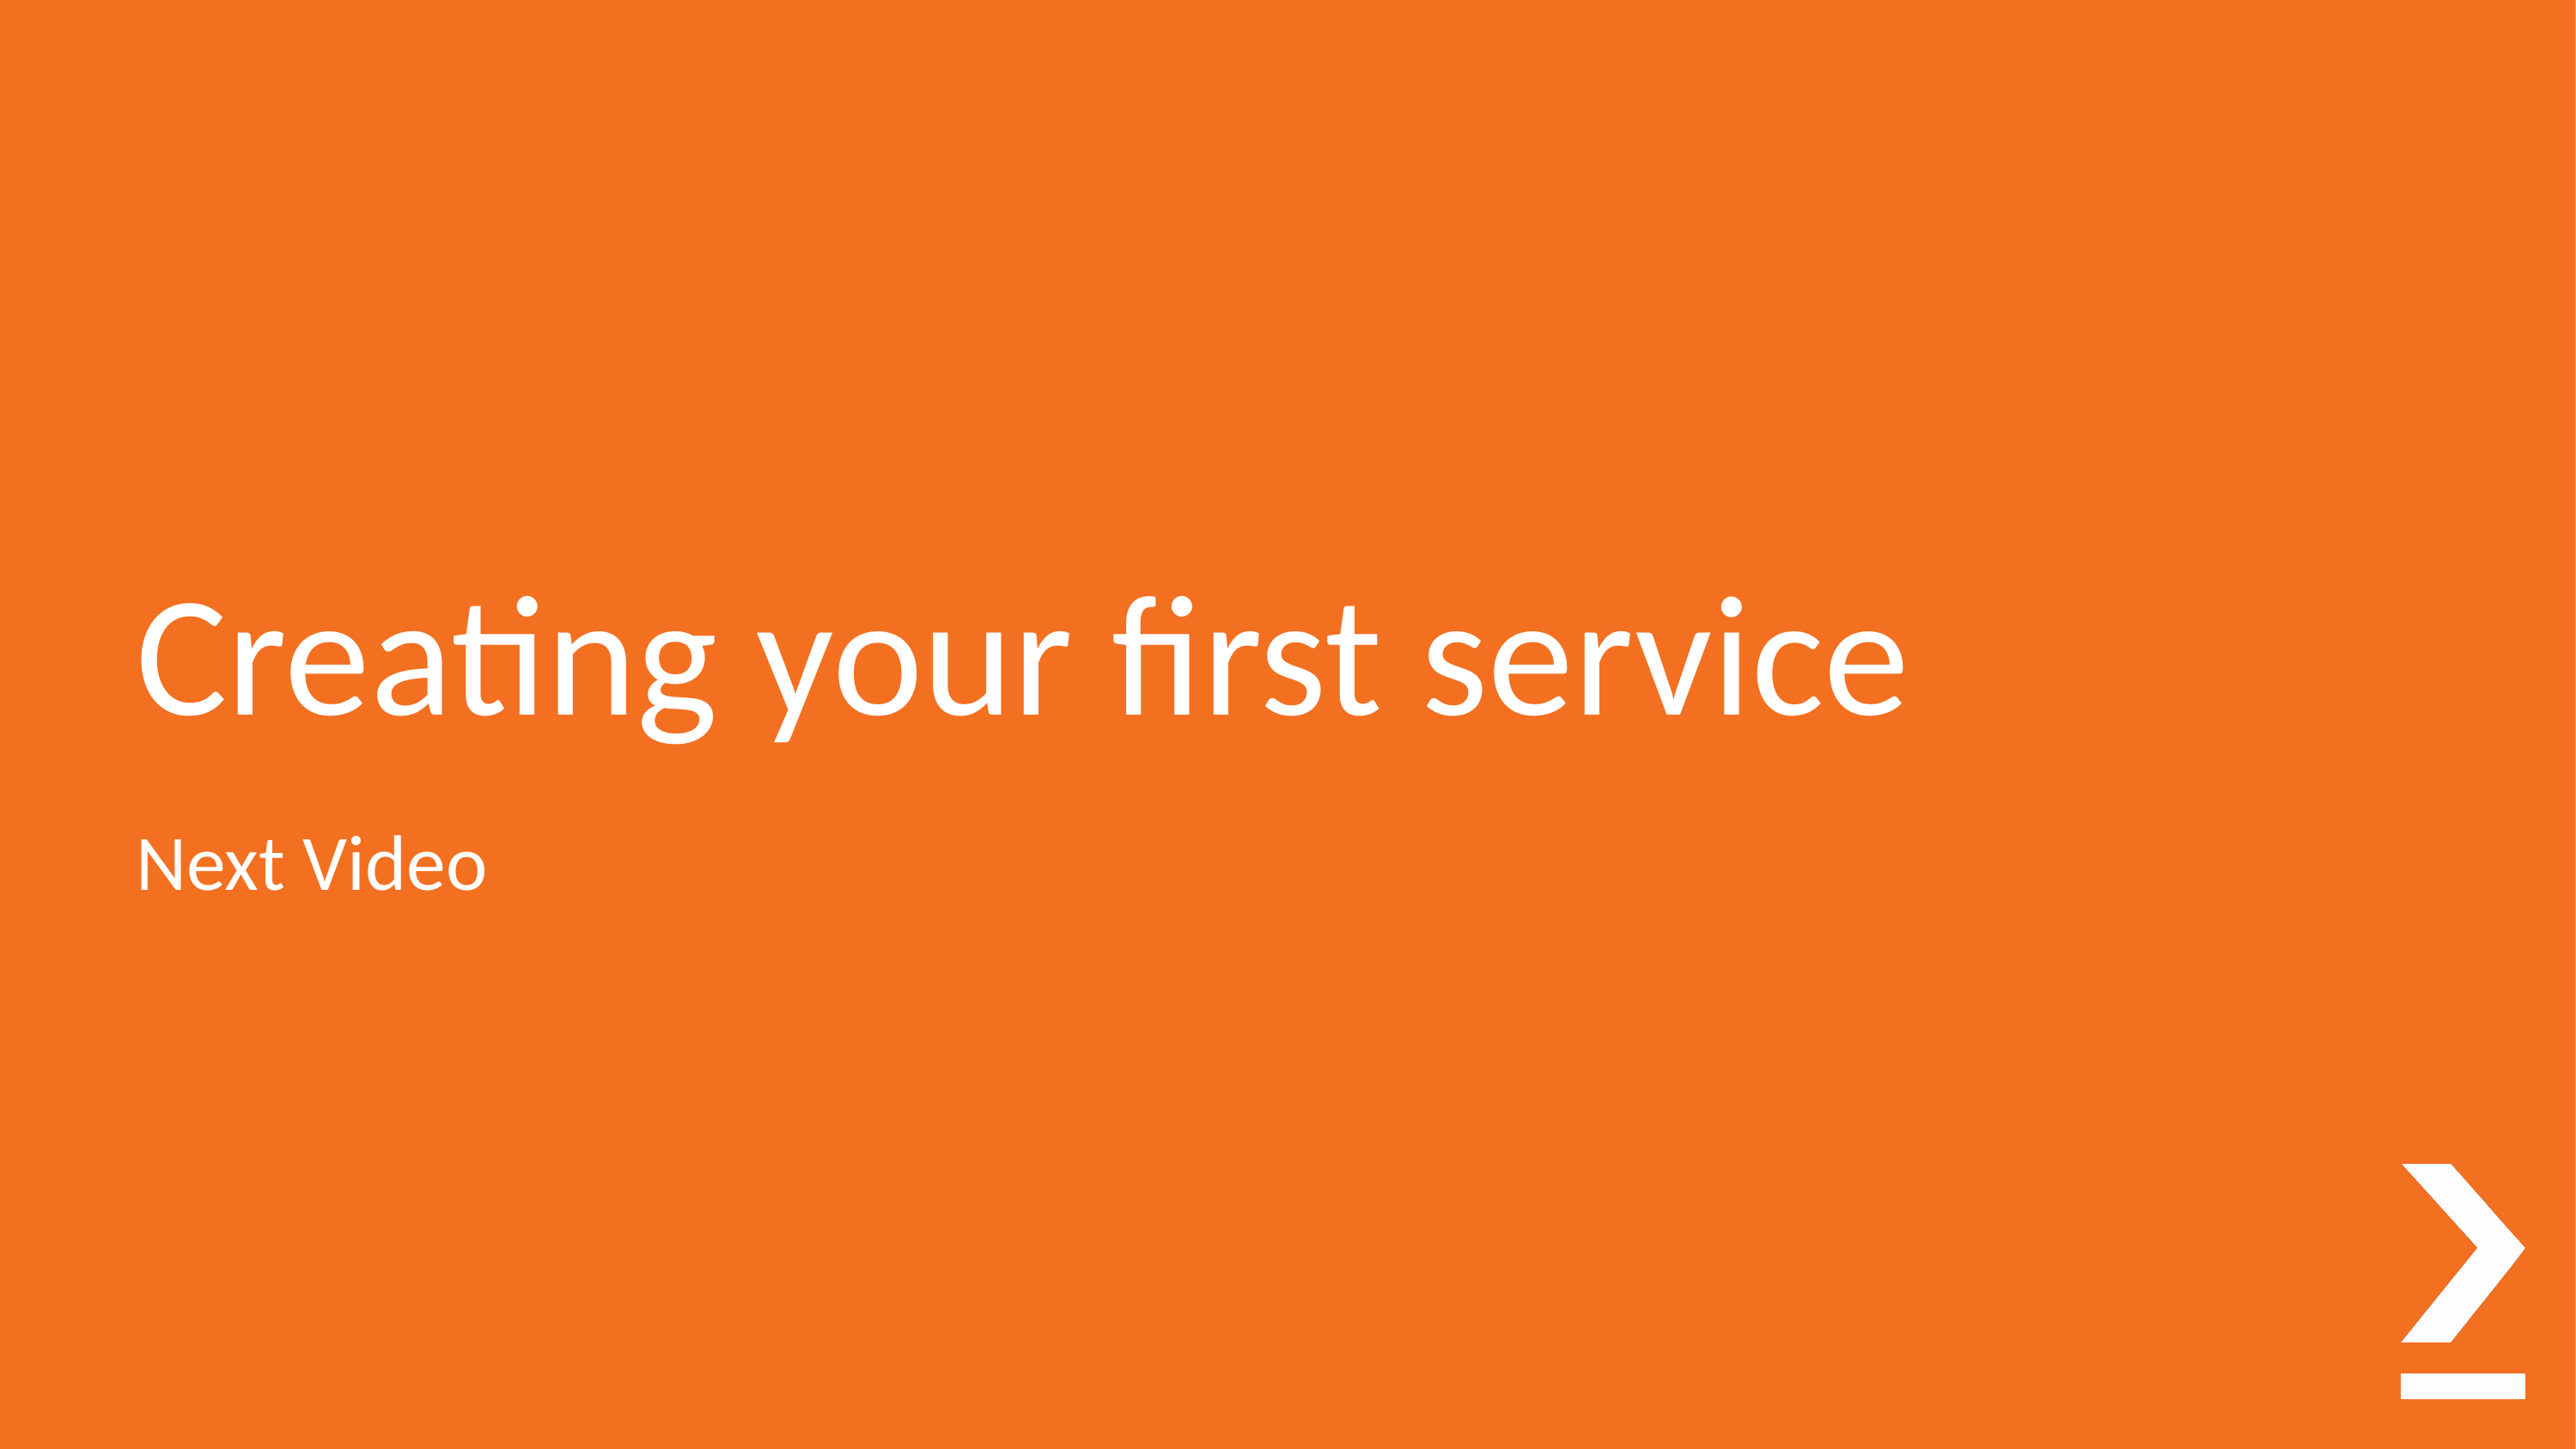

# Creating your first service
Next Video